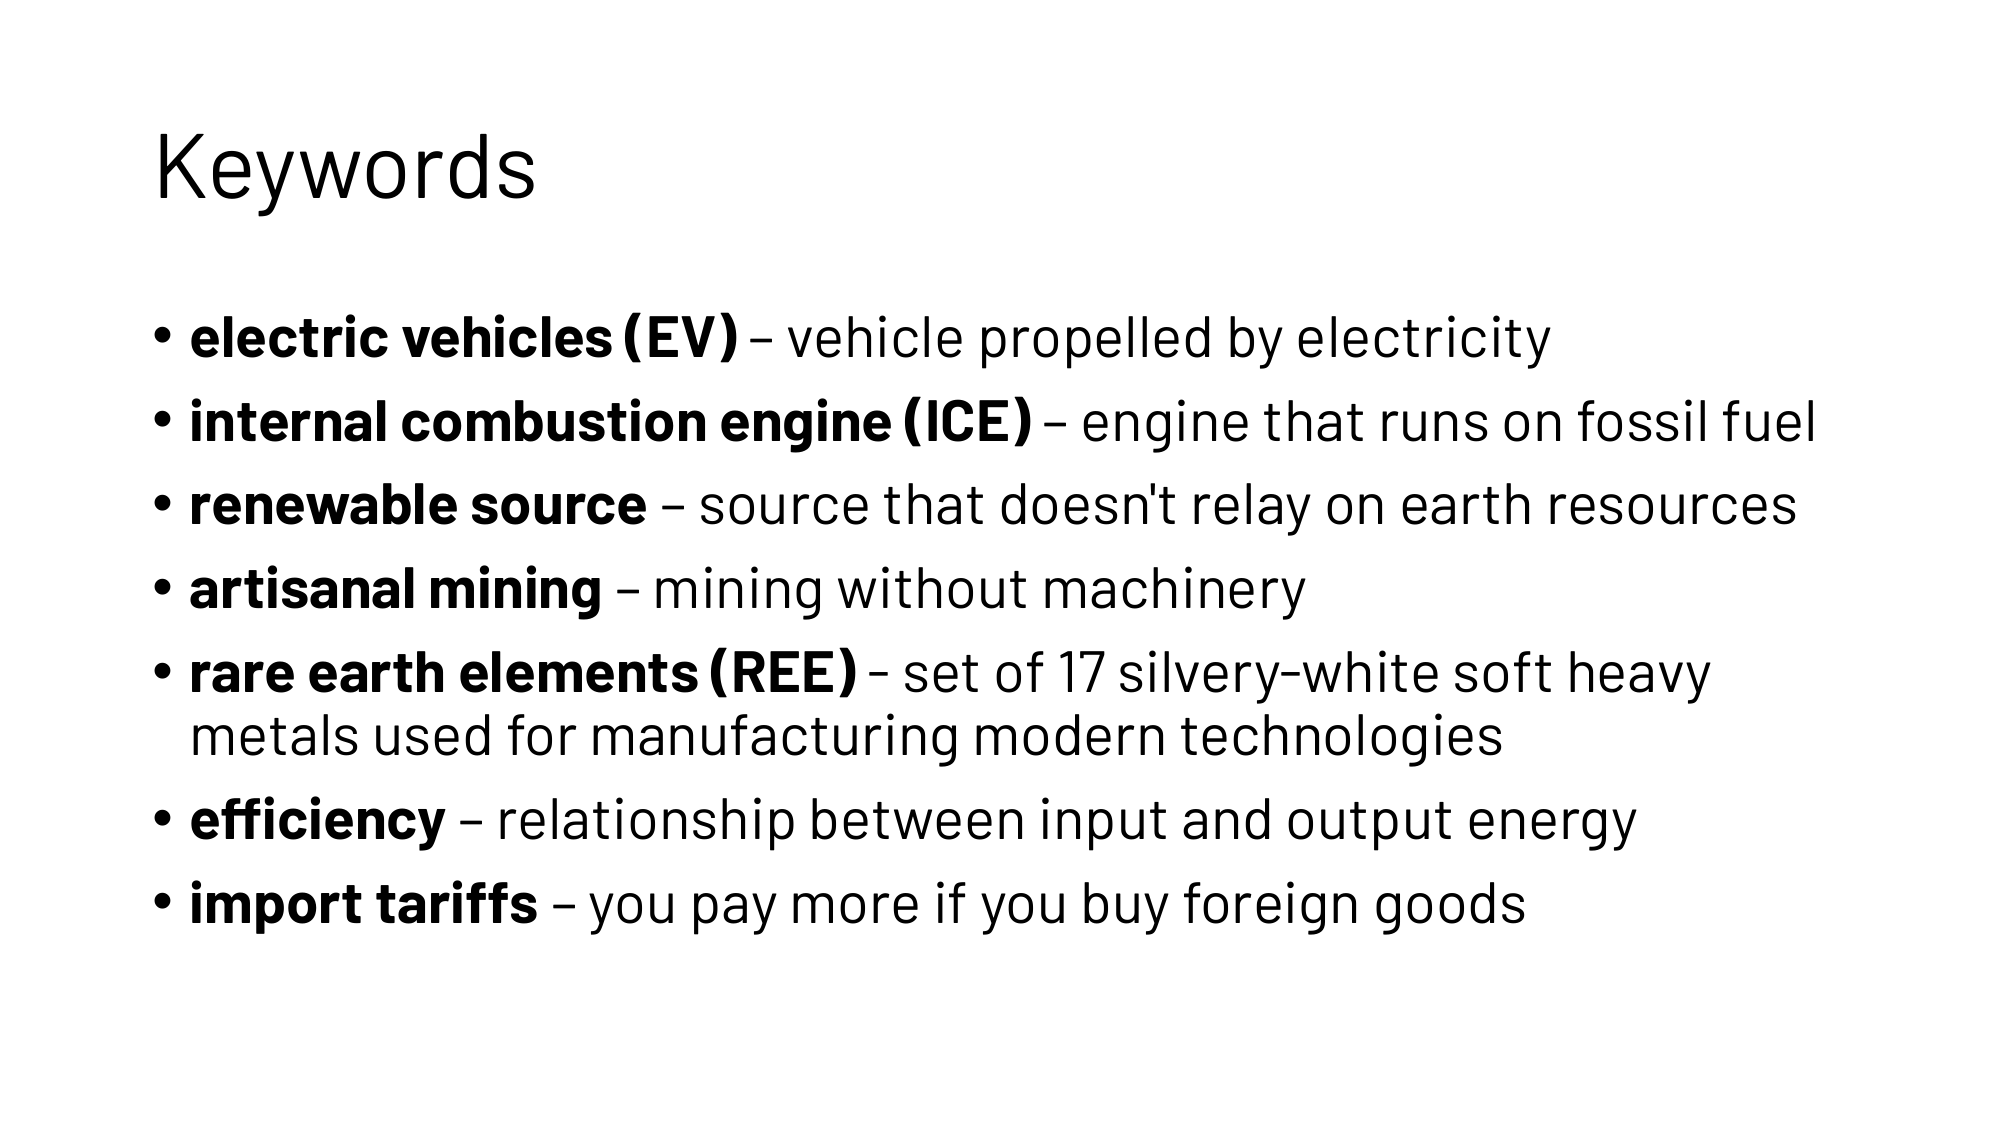

# Keywords
electric vehicles (EV) – vehicle propelled by electricity
internal combustion engine (ICE) – engine that runs on fossil fuel
renewable source – source that doesn't relay on earth resources
artisanal mining – mining without machinery
rare earth elements (REE) - set of 17 silvery-white soft heavy metals used for manufacturing modern technologies
efficiency – relationship between input and output energy
import tariffs – you pay more if you buy foreign goods